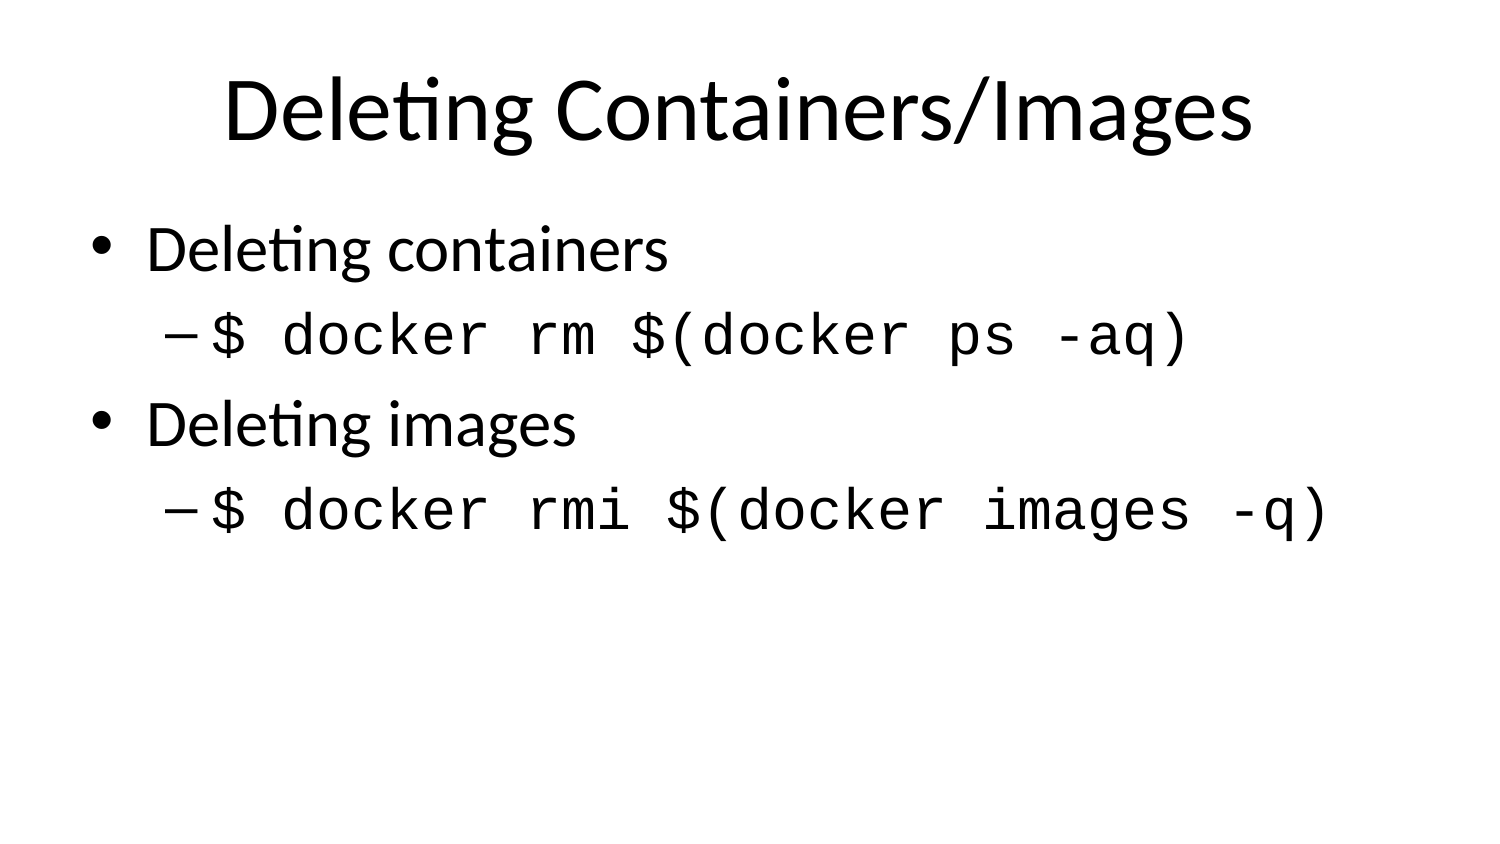

# Deleting Containers/Images
Deleting containers
$ docker rm $(docker ps -aq)
Deleting images
$ docker rmi $(docker images -q)